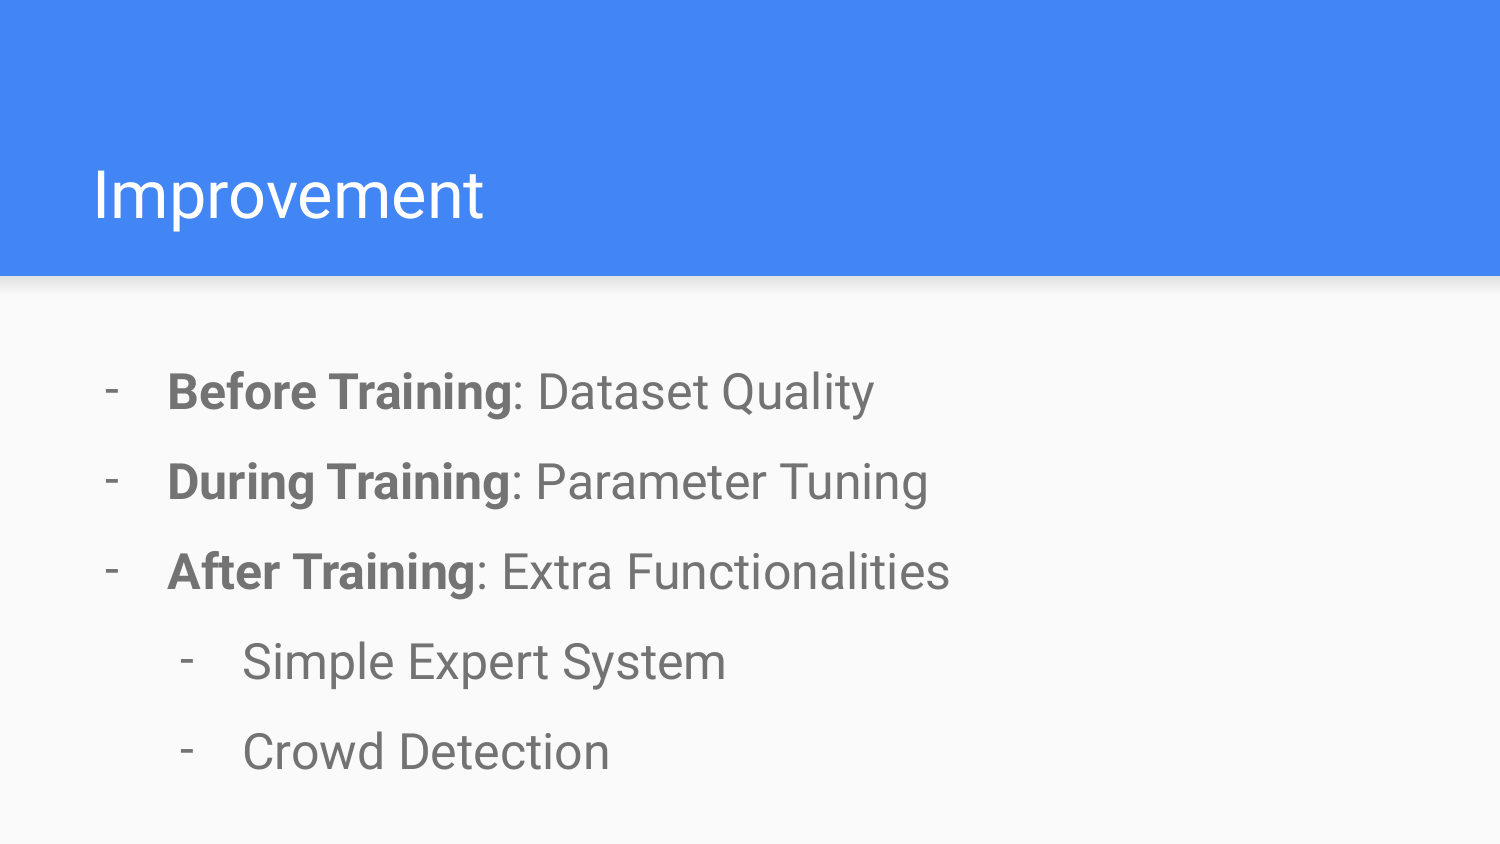

# Improvement
Before Training: Dataset Quality
During Training: Parameter Tuning
After Training: Extra Functionalities
Simple Expert System
Crowd Detection